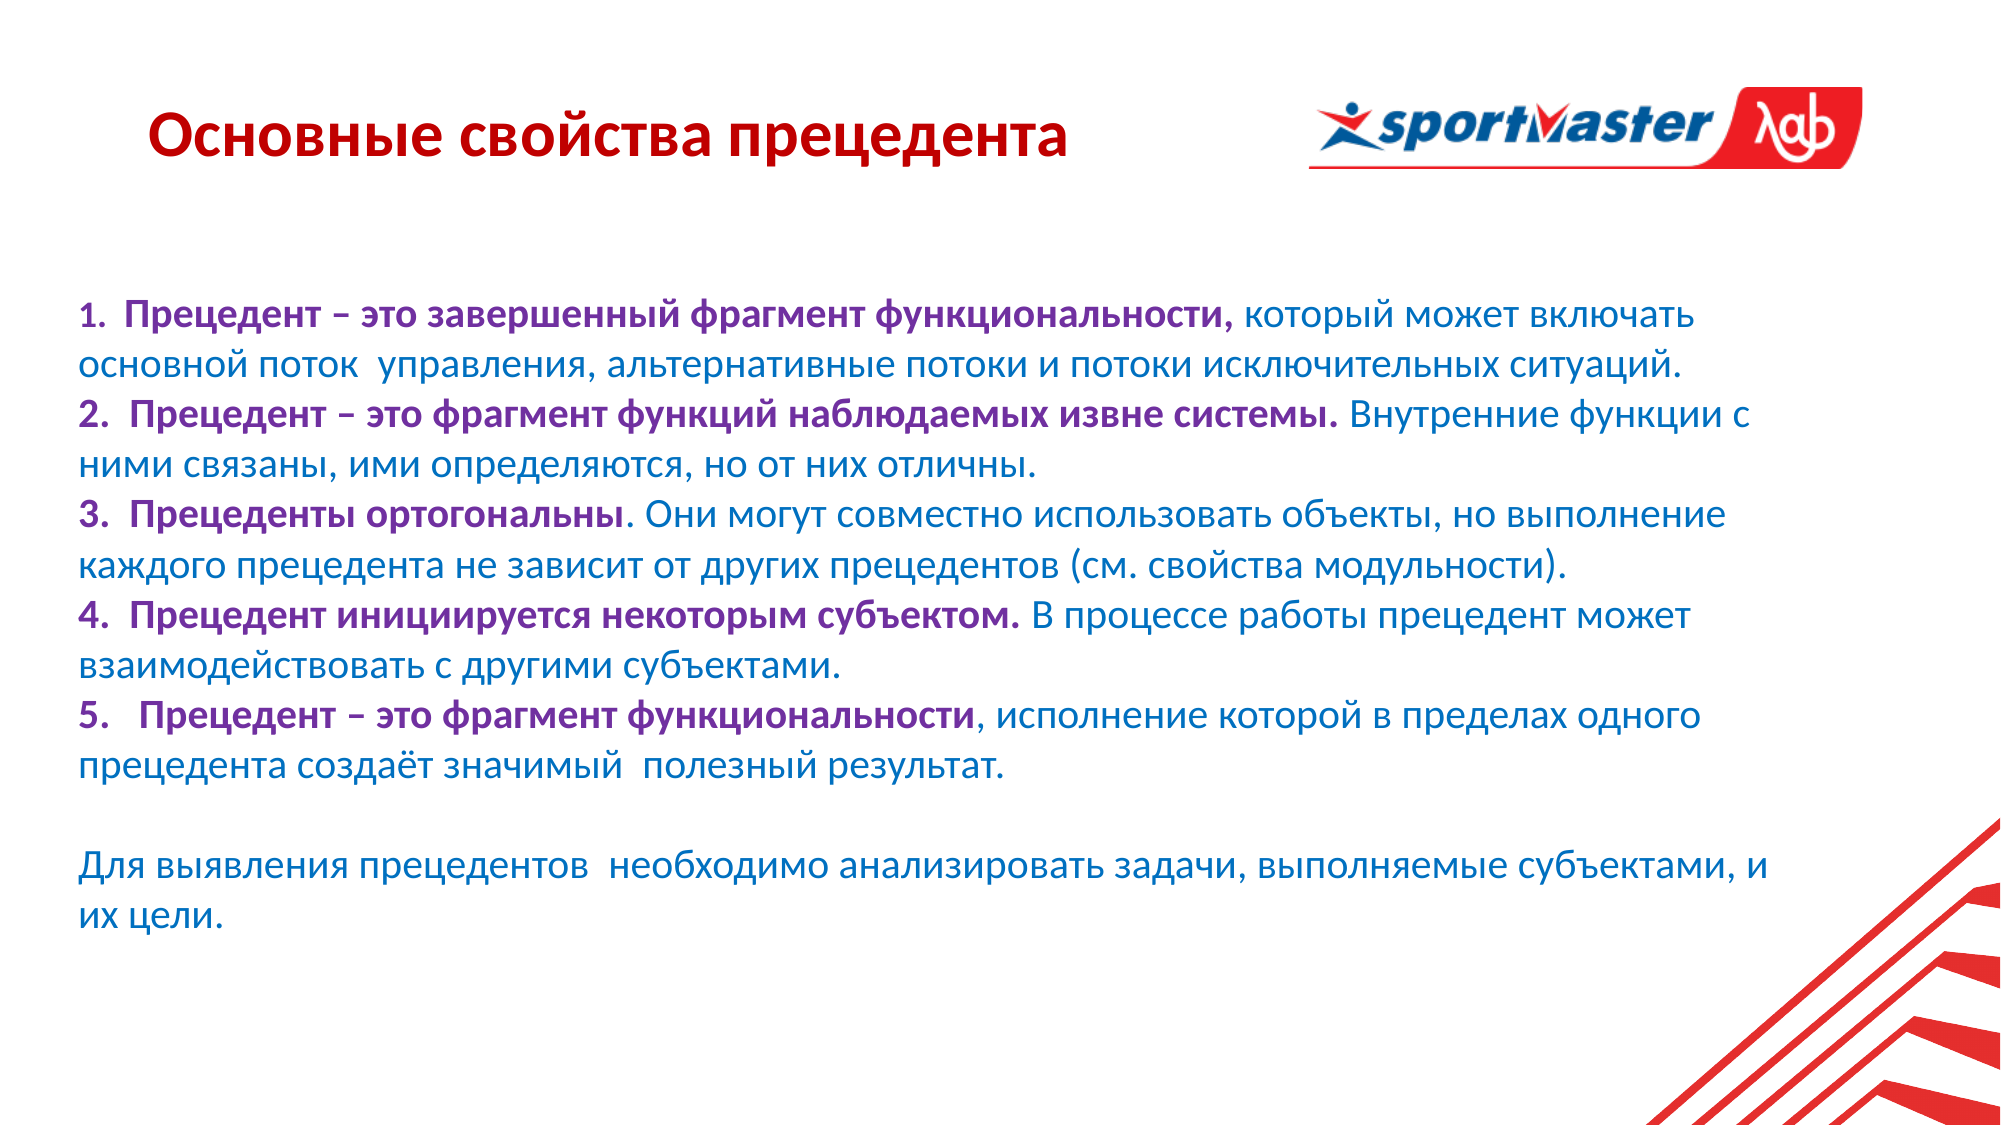

Основные свойства прецедента

1.  Прецедент – это завершенный фрагмент функциональности, который может включать основной поток  управления, альтернативные потоки и потоки исключительных ситуаций.
2.  Прецедент – это фрагмент функций наблюдаемых извне системы. Внутренние функции с ними связаны, ими определяются, но от них отличны.
3.  Прецеденты ортогональны. Они могут совместно использовать объекты, но выполнение  каждого прецедента не зависит от других прецедентов (см. свойства модульности).
4.  Прецедент инициируется некоторым субъектом. В процессе работы прецедент может взаимодействовать с другими субъектами.
5.   Прецедент – это фрагмент функциональности, исполнение которой в пределах одного прецедента создаёт значимый  полезный результат.

Для выявления прецедентов  необходимо анализировать задачи, выполняемые субъектами, и их цели.